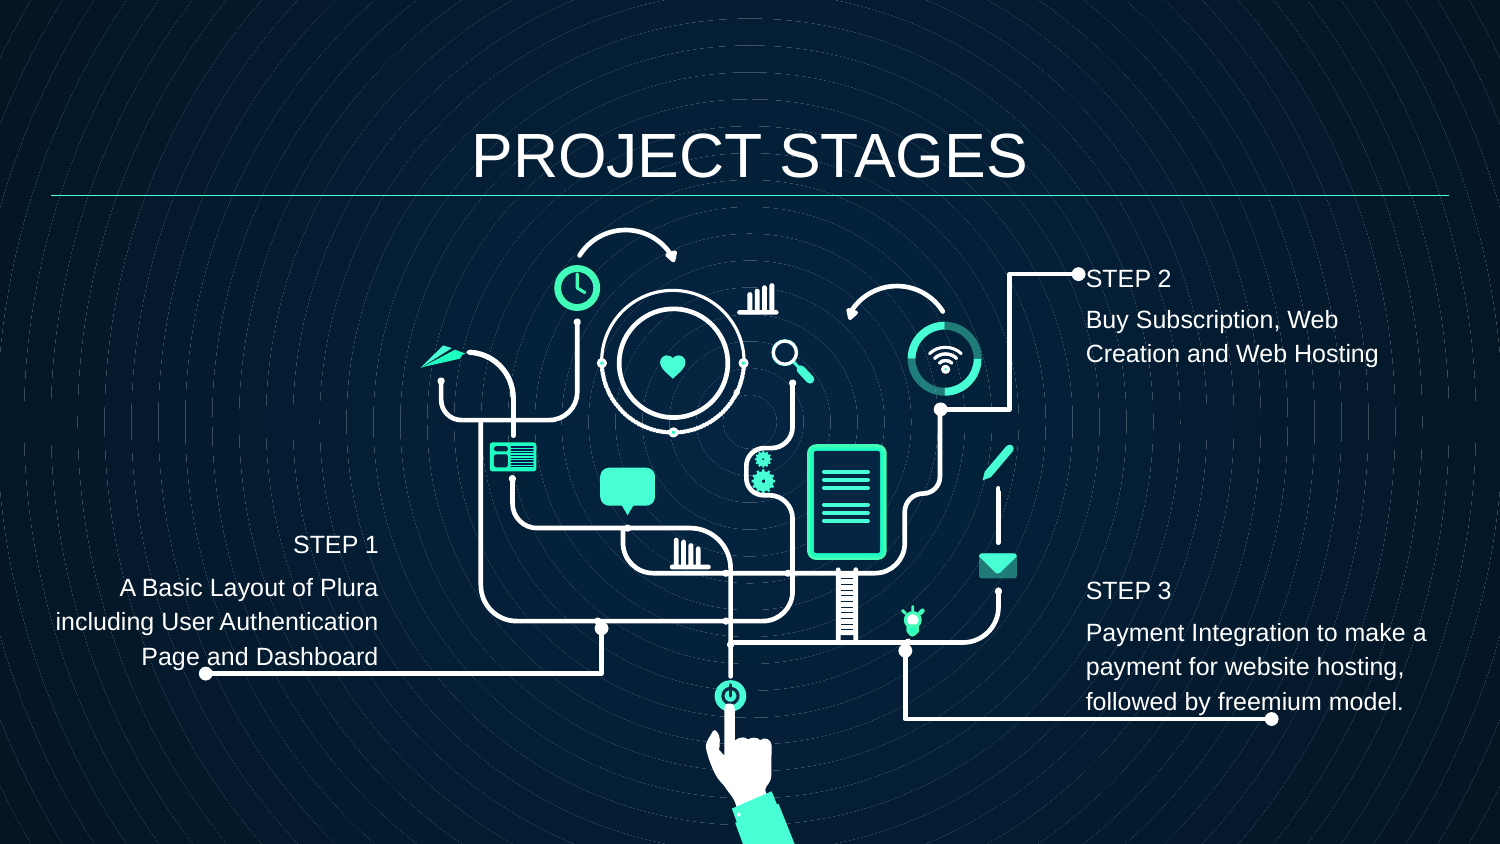

# PROJECT STAGES

STEP 2

Buy Subscription, Web Creation and Web Hosting

STEP 1

A Basic Layout of Plura including User Authentication Page and Dashboard

STEP 3

Payment Integration to make a payment for website hosting, followed by freemium model.